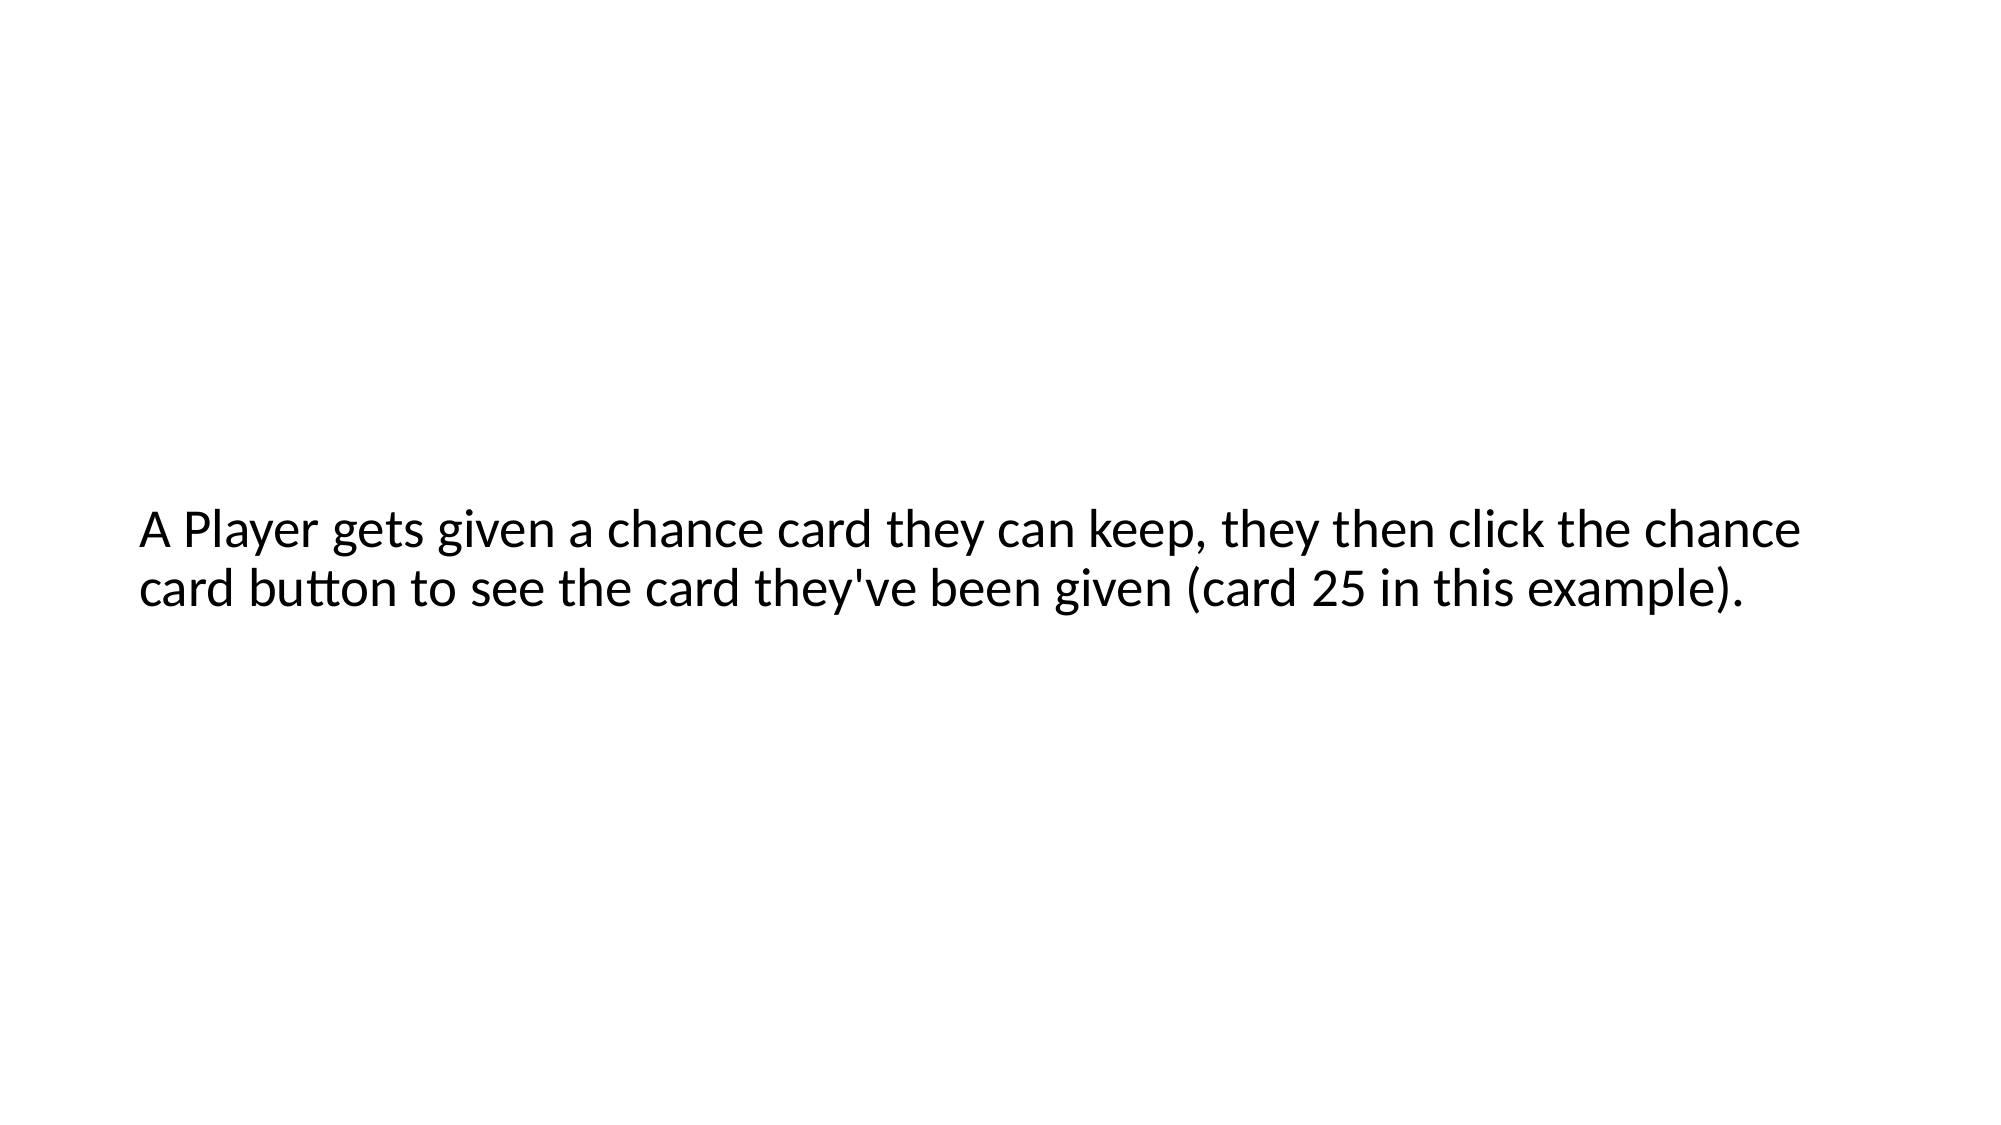

# A Player gets given a chance card they can keep, they then click the chance card button to see the card they've been given (card 25 in this example).